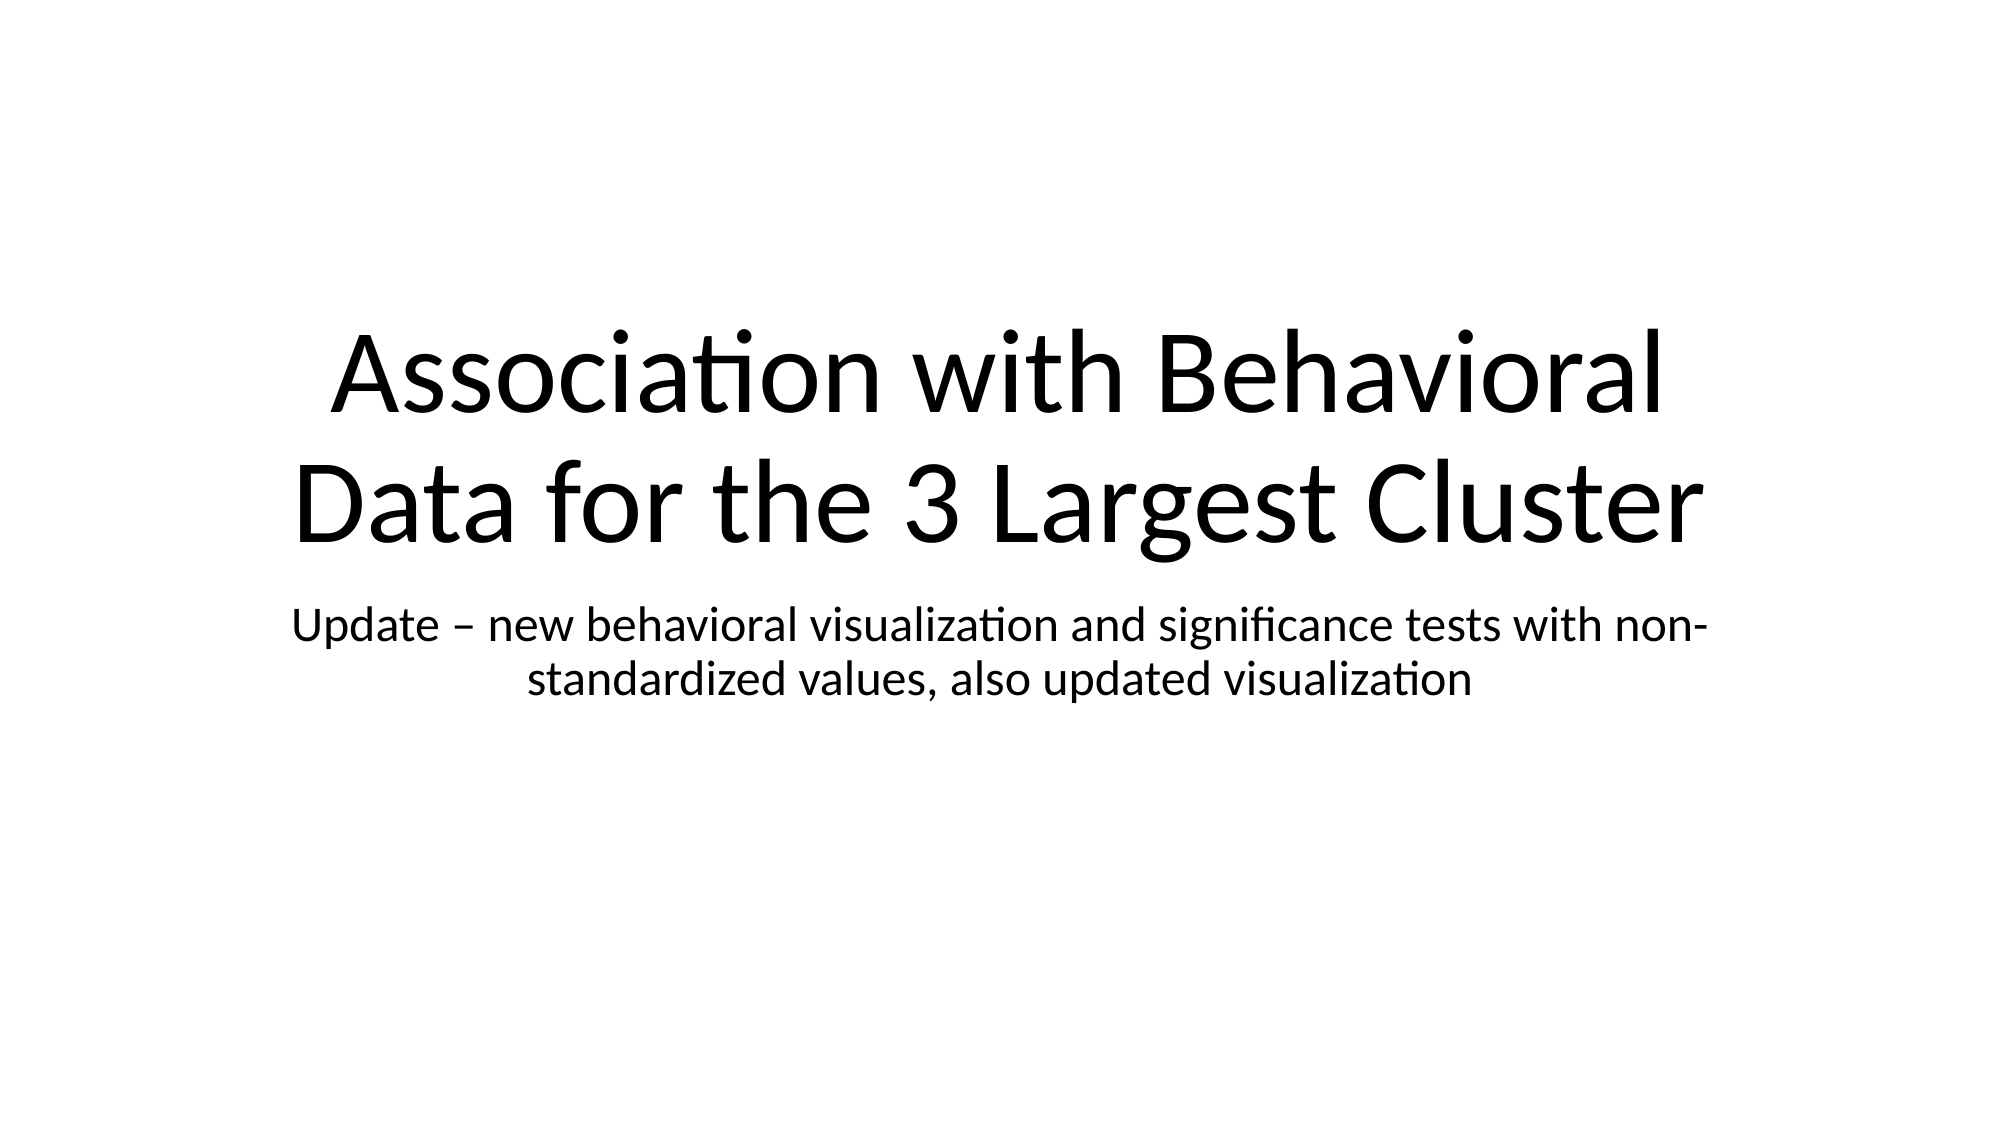

# Association with Behavioral Data for the 3 Largest Cluster
Update – new behavioral visualization and significance tests with non-standardized values, also updated visualization